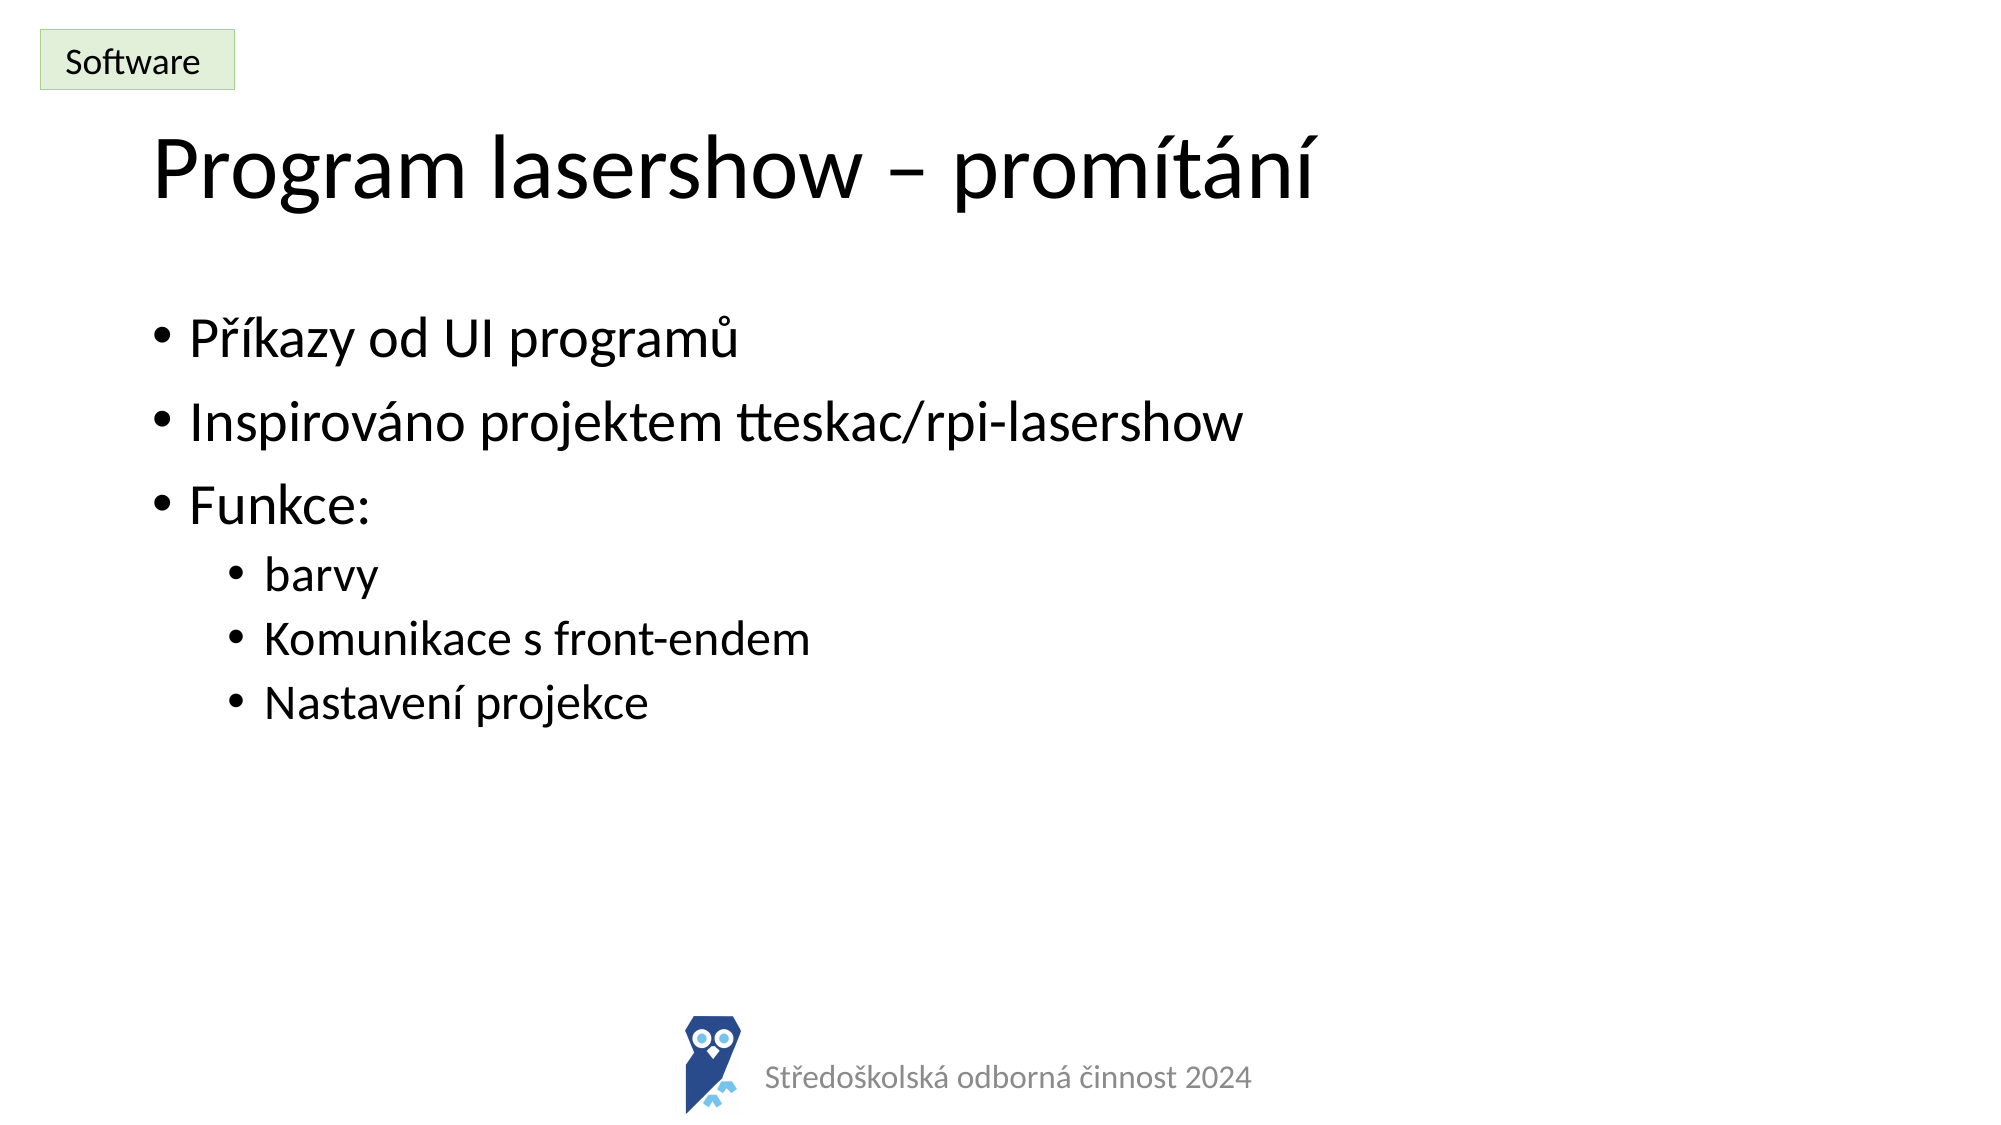

Software
# Program lasershow – promítání
Příkazy od UI programů
Inspirováno projektem tteskac/rpi-lasershow
Funkce:
barvy
Komunikace s front-endem
Nastavení projekce
Středoškolská odborná činnost 2024